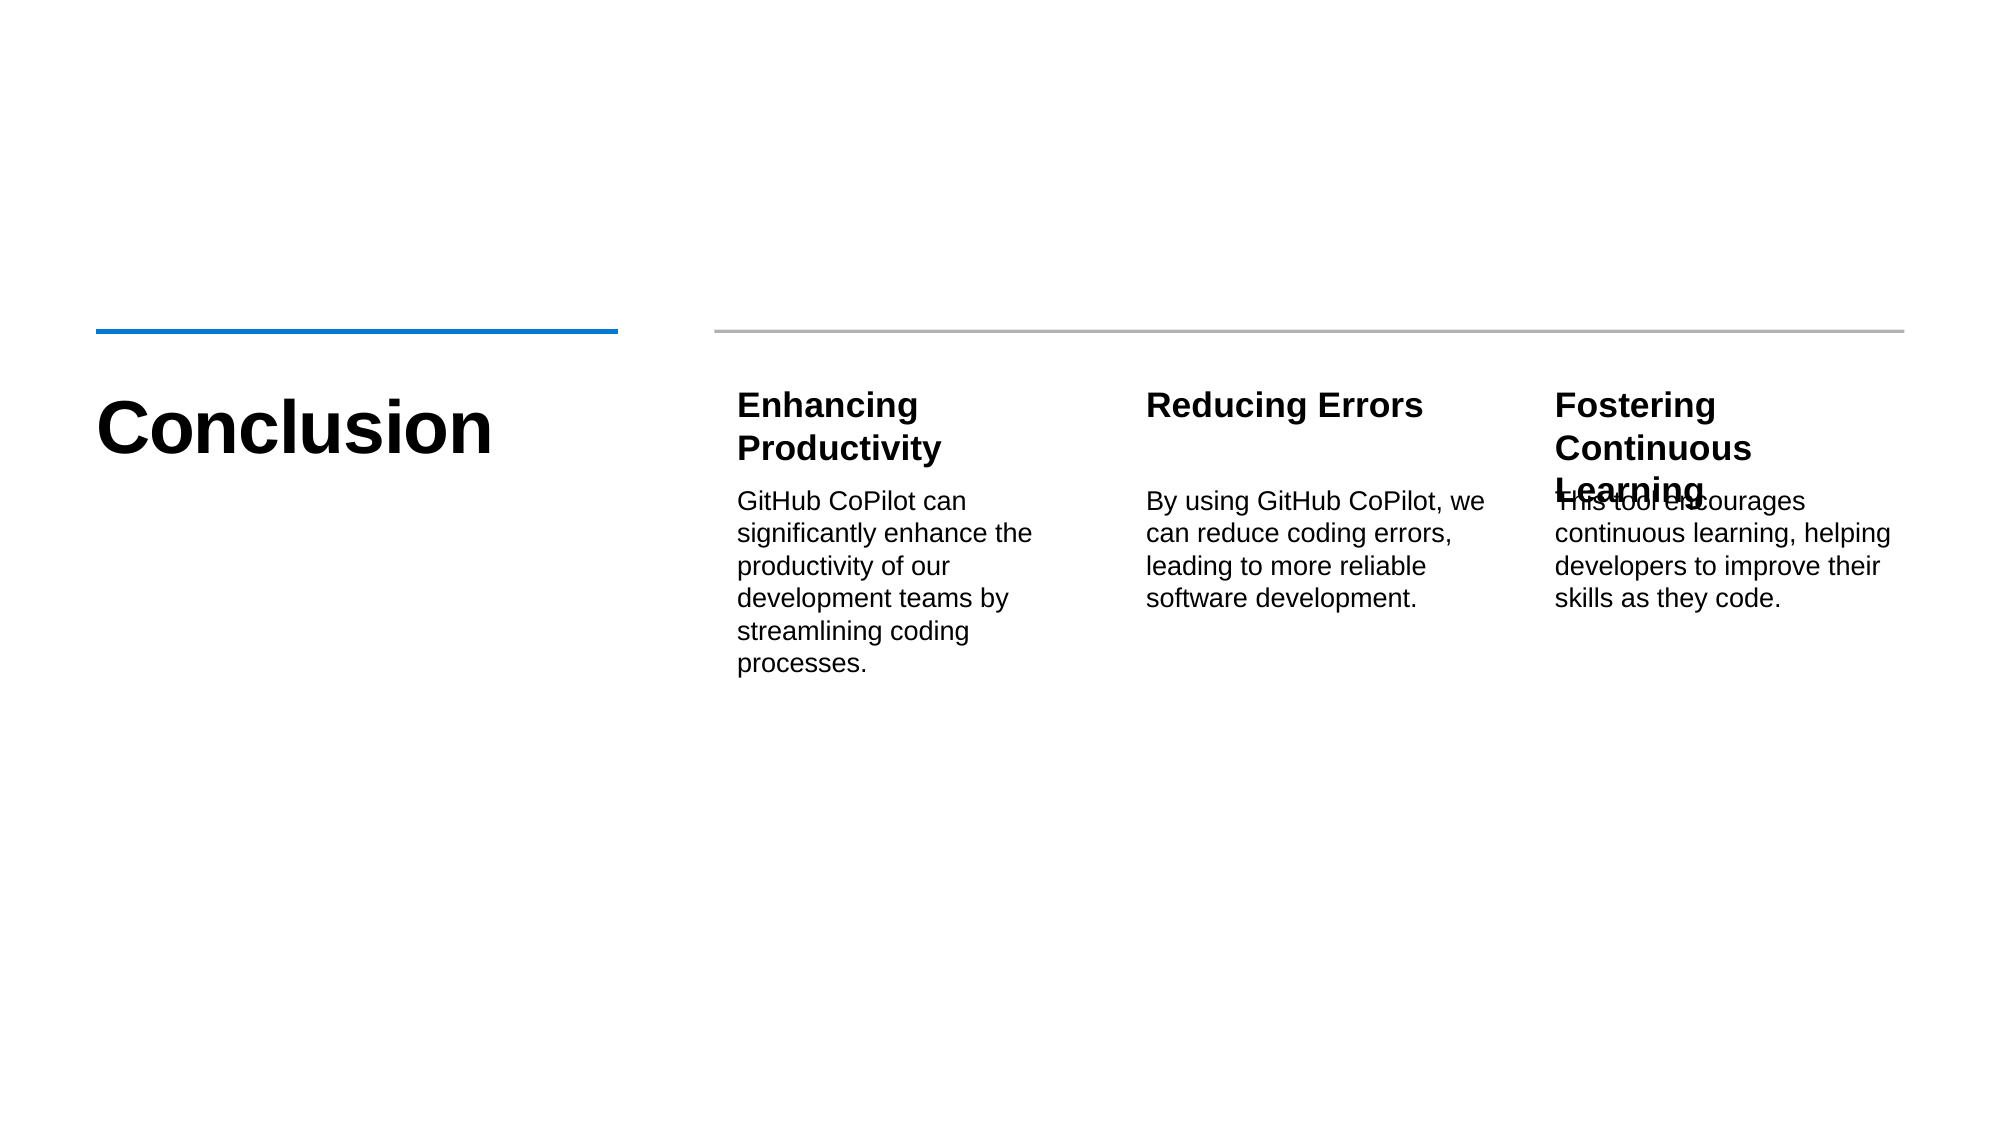

# Conclusion
Enhancing Productivity
GitHub CoPilot can significantly enhance the productivity of our development teams by streamlining coding processes.
Reducing Errors
By using GitHub CoPilot, we can reduce coding errors, leading to more reliable software development.
Fostering Continuous Learning
This tool encourages continuous learning, helping developers to improve their skills as they code.